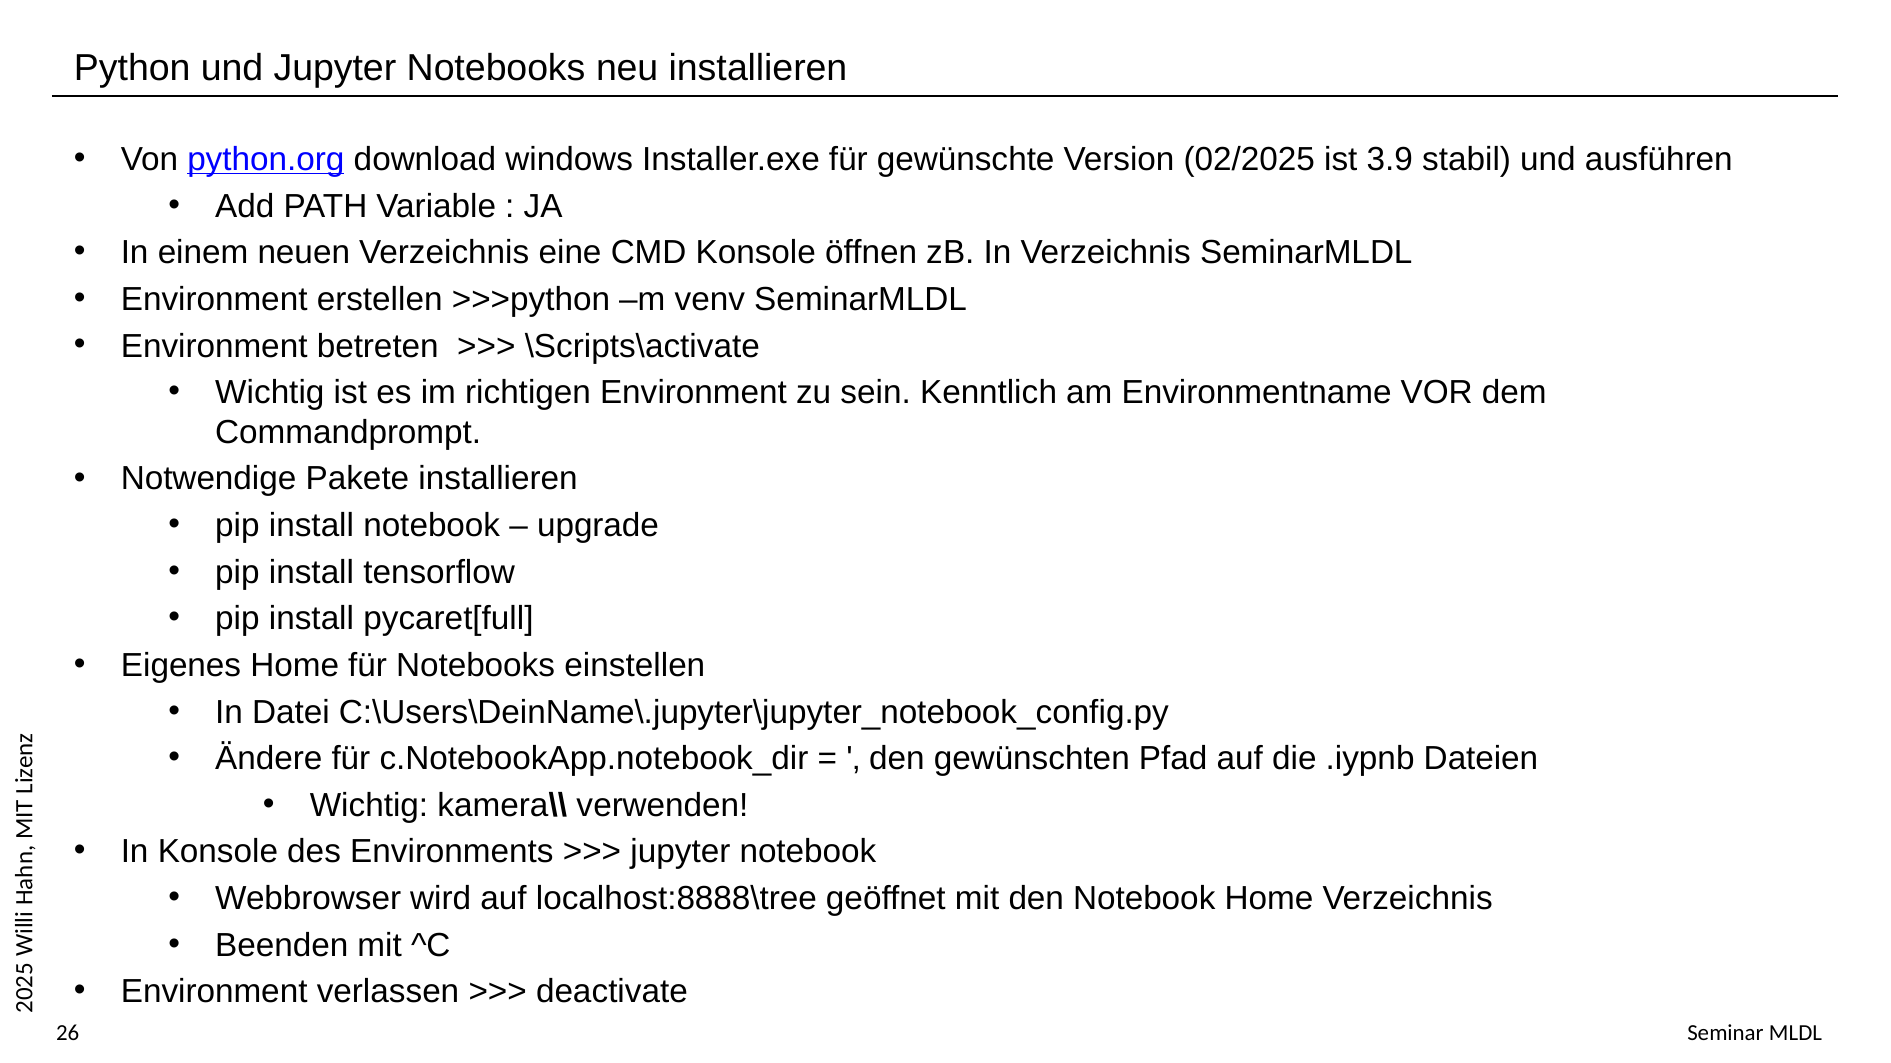

Python und Jupyter Notebooks neu installieren
Von python.org download windows Installer.exe für gewünschte Version (02/2025 ist 3.9 stabil) und ausführen
Add PATH Variable : JA
In einem neuen Verzeichnis eine CMD Konsole öffnen zB. In Verzeichnis SeminarMLDL
Environment erstellen >>>python –m venv SeminarMLDL
Environment betreten  >>> \Scripts\activate
Wichtig ist es im richtigen Environment zu sein. Kenntlich am Environmentname VOR dem Commandprompt.
Notwendige Pakete installieren
pip install notebook – upgrade
pip install tensorflow
pip install pycaret[full]
Eigenes Home für Notebooks einstellen
In Datei C:\Users\DeinName\.jupyter\jupyter_notebook_config.py
Ändere für c.NotebookApp.notebook_dir = '‚ den gewünschten Pfad auf die .iypnb Dateien
Wichtig: kamera\\ verwenden!
In Konsole des Environments >>> jupyter notebook
Webbrowser wird auf localhost:8888\tree geöffnet mit den Notebook Home Verzeichnis
Beenden mit ^C
Environment verlassen >>> deactivate